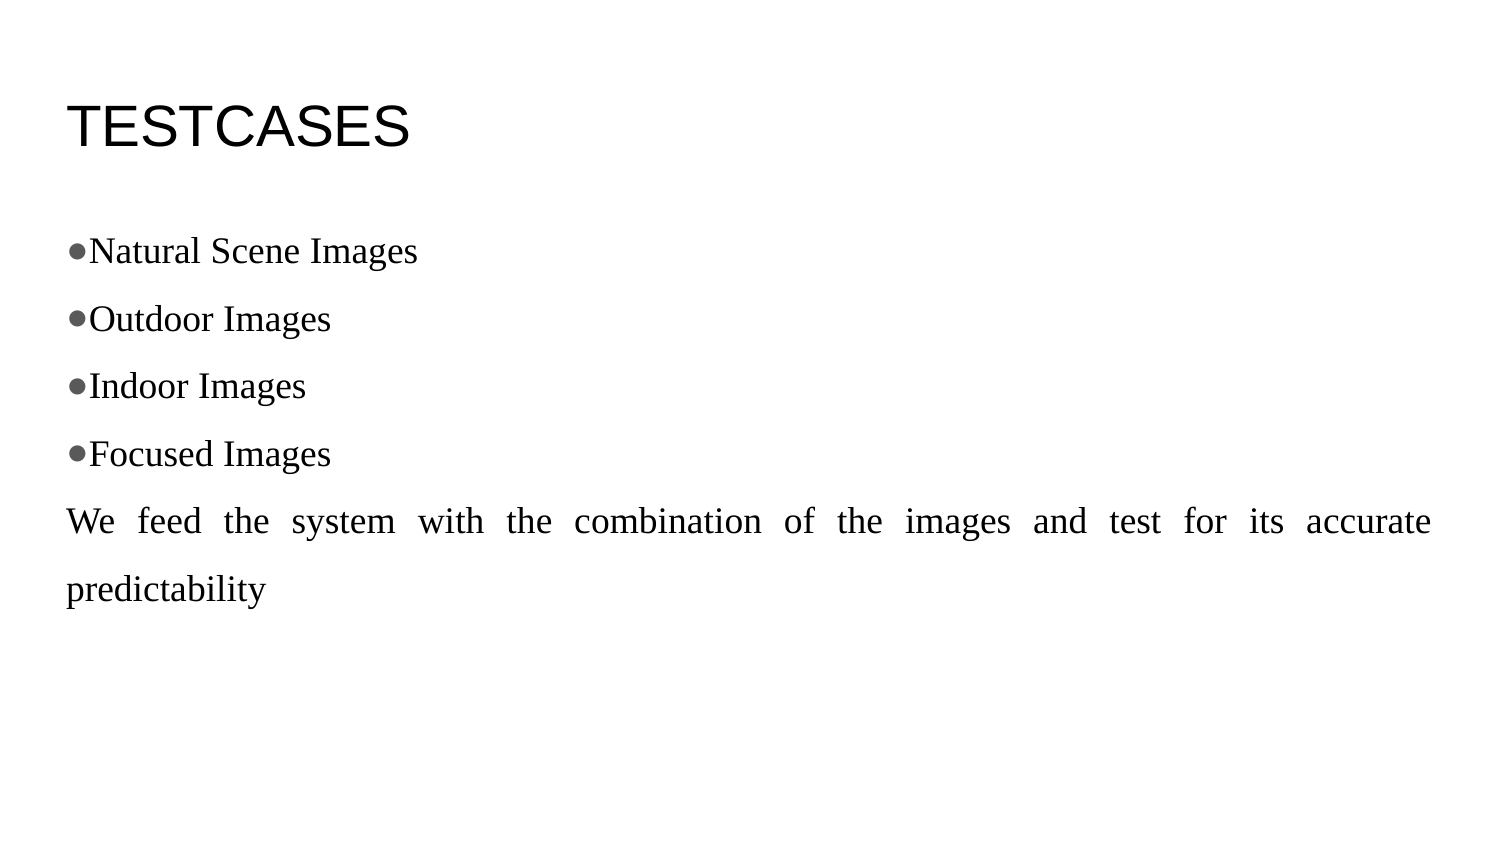

# TESTCASES
Natural Scene Images
Outdoor Images
Indoor Images
Focused Images
We feed the system with the combination of the images and test for its accurate predictability